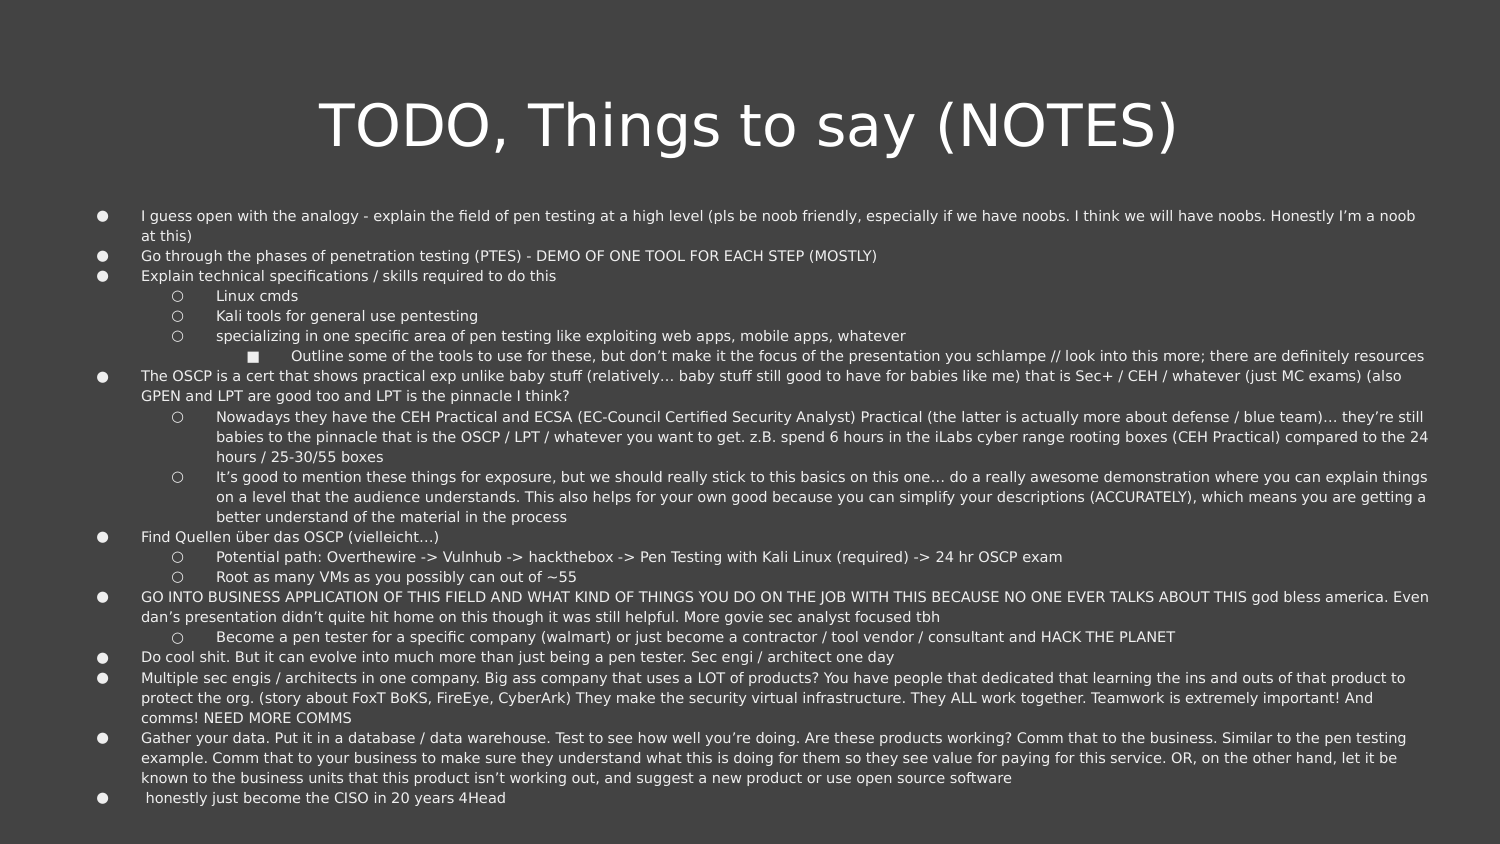

# TODO, Things to say (NOTES)
I guess open with the analogy - explain the field of pen testing at a high level (pls be noob friendly, especially if we have noobs. I think we will have noobs. Honestly I’m a noob at this)
Go through the phases of penetration testing (PTES) - DEMO OF ONE TOOL FOR EACH STEP (MOSTLY)
Explain technical specifications / skills required to do this
Linux cmds
Kali tools for general use pentesting
specializing in one specific area of pen testing like exploiting web apps, mobile apps, whatever
Outline some of the tools to use for these, but don’t make it the focus of the presentation you schlampe // look into this more; there are definitely resources
The OSCP is a cert that shows practical exp unlike baby stuff (relatively… baby stuff still good to have for babies like me) that is Sec+ / CEH / whatever (just MC exams) (also GPEN and LPT are good too and LPT is the pinnacle I think?
Nowadays they have the CEH Practical and ECSA (EC-Council Certified Security Analyst) Practical (the latter is actually more about defense / blue team)… they’re still babies to the pinnacle that is the OSCP / LPT / whatever you want to get. z.B. spend 6 hours in the iLabs cyber range rooting boxes (CEH Practical) compared to the 24 hours / 25-30/55 boxes
It’s good to mention these things for exposure, but we should really stick to this basics on this one… do a really awesome demonstration where you can explain things on a level that the audience understands. This also helps for your own good because you can simplify your descriptions (ACCURATELY), which means you are getting a better understand of the material in the process
Find Quellen über das OSCP (vielleicht…)
Potential path: Overthewire -> Vulnhub -> hackthebox -> Pen Testing with Kali Linux (required) -> 24 hr OSCP exam
Root as many VMs as you possibly can out of ~55
GO INTO BUSINESS APPLICATION OF THIS FIELD AND WHAT KIND OF THINGS YOU DO ON THE JOB WITH THIS BECAUSE NO ONE EVER TALKS ABOUT THIS god bless america. Even dan’s presentation didn’t quite hit home on this though it was still helpful. More govie sec analyst focused tbh
Become a pen tester for a specific company (walmart) or just become a contractor / tool vendor / consultant and HACK THE PLANET
Do cool shit. But it can evolve into much more than just being a pen tester. Sec engi / architect one day
Multiple sec engis / architects in one company. Big ass company that uses a LOT of products? You have people that dedicated that learning the ins and outs of that product to protect the org. (story about FoxT BoKS, FireEye, CyberArk) They make the security virtual infrastructure. They ALL work together. Teamwork is extremely important! And comms! NEED MORE COMMS
Gather your data. Put it in a database / data warehouse. Test to see how well you’re doing. Are these products working? Comm that to the business. Similar to the pen testing example. Comm that to your business to make sure they understand what this is doing for them so they see value for paying for this service. OR, on the other hand, let it be known to the business units that this product isn’t working out, and suggest a new product or use open source software
 honestly just become the CISO in 20 years 4Head